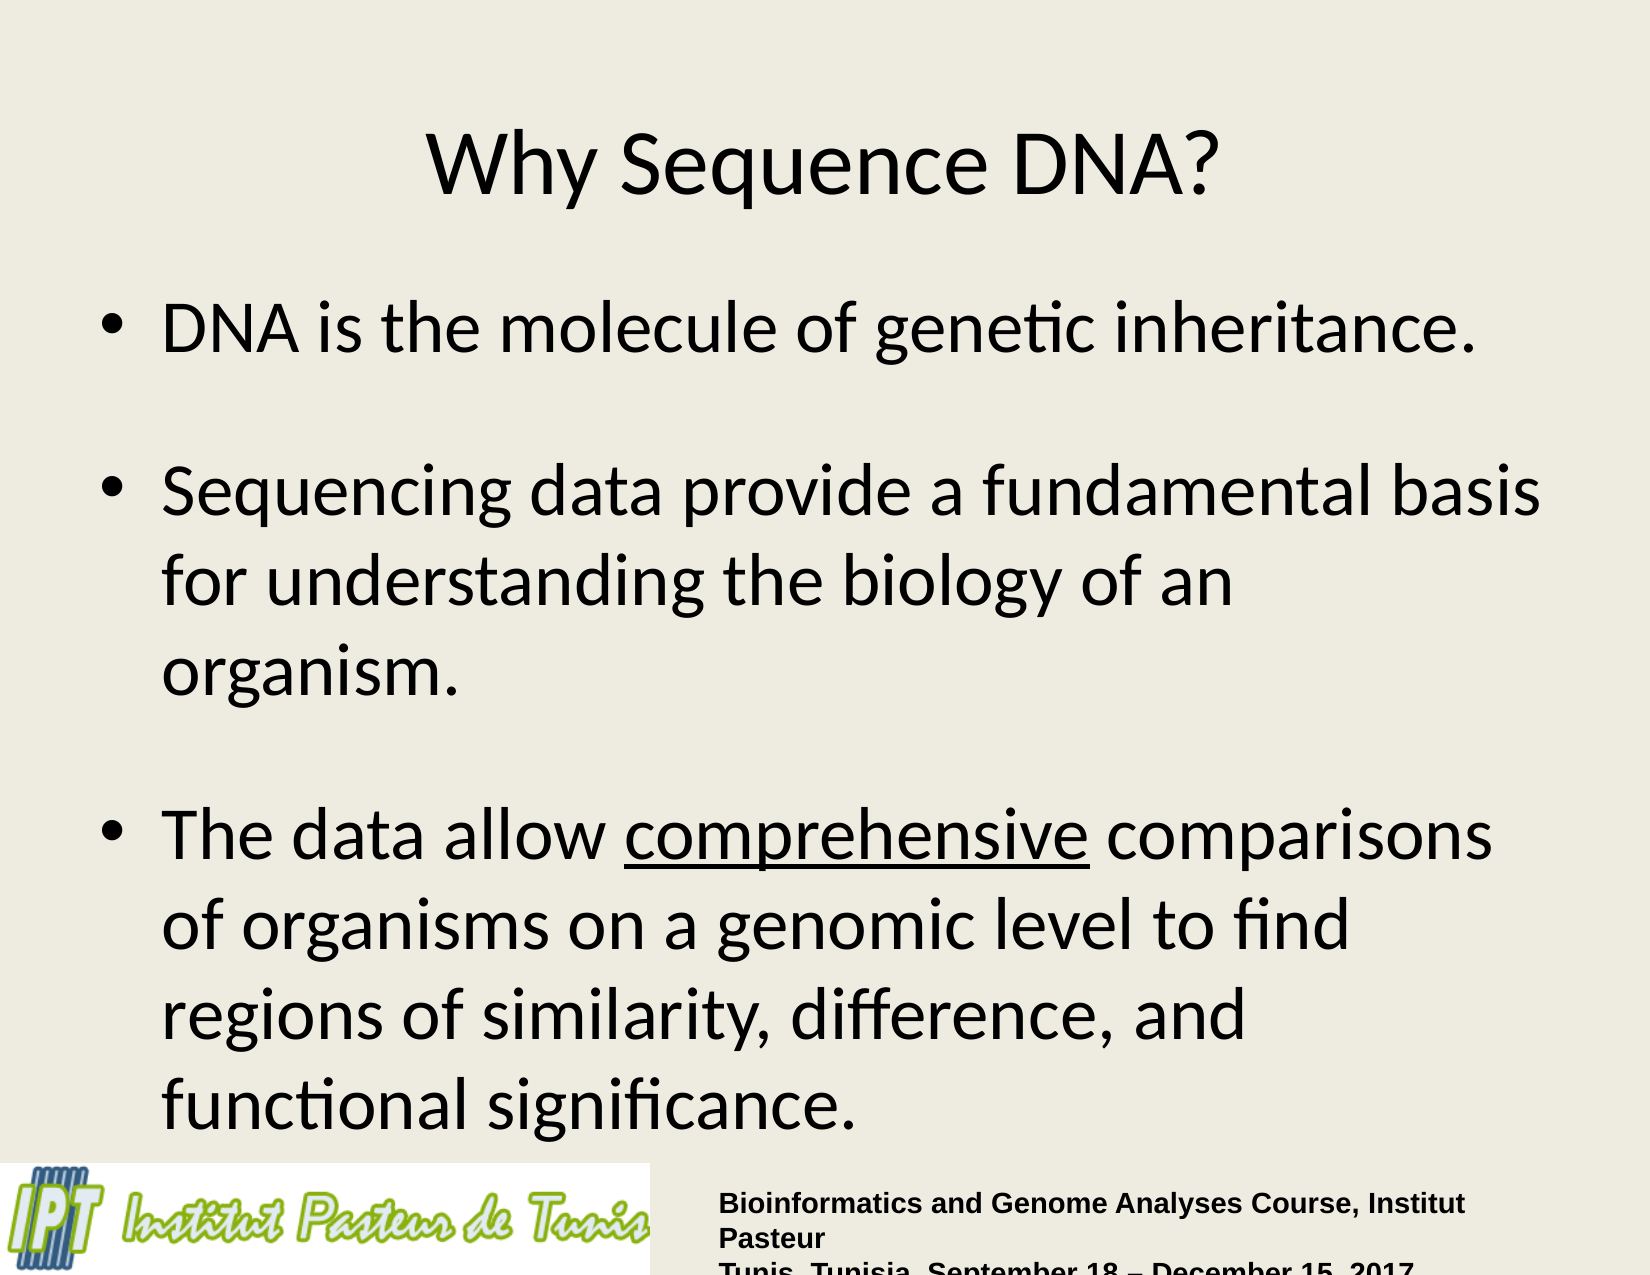

# Why Sequence DNA?
DNA is the molecule of genetic inheritance.

Sequencing data provide a fundamental basis for understanding the biology of an organism.

The data allow comprehensive comparisons of organisms on a genomic level to find regions of similarity, difference, and functional significance.